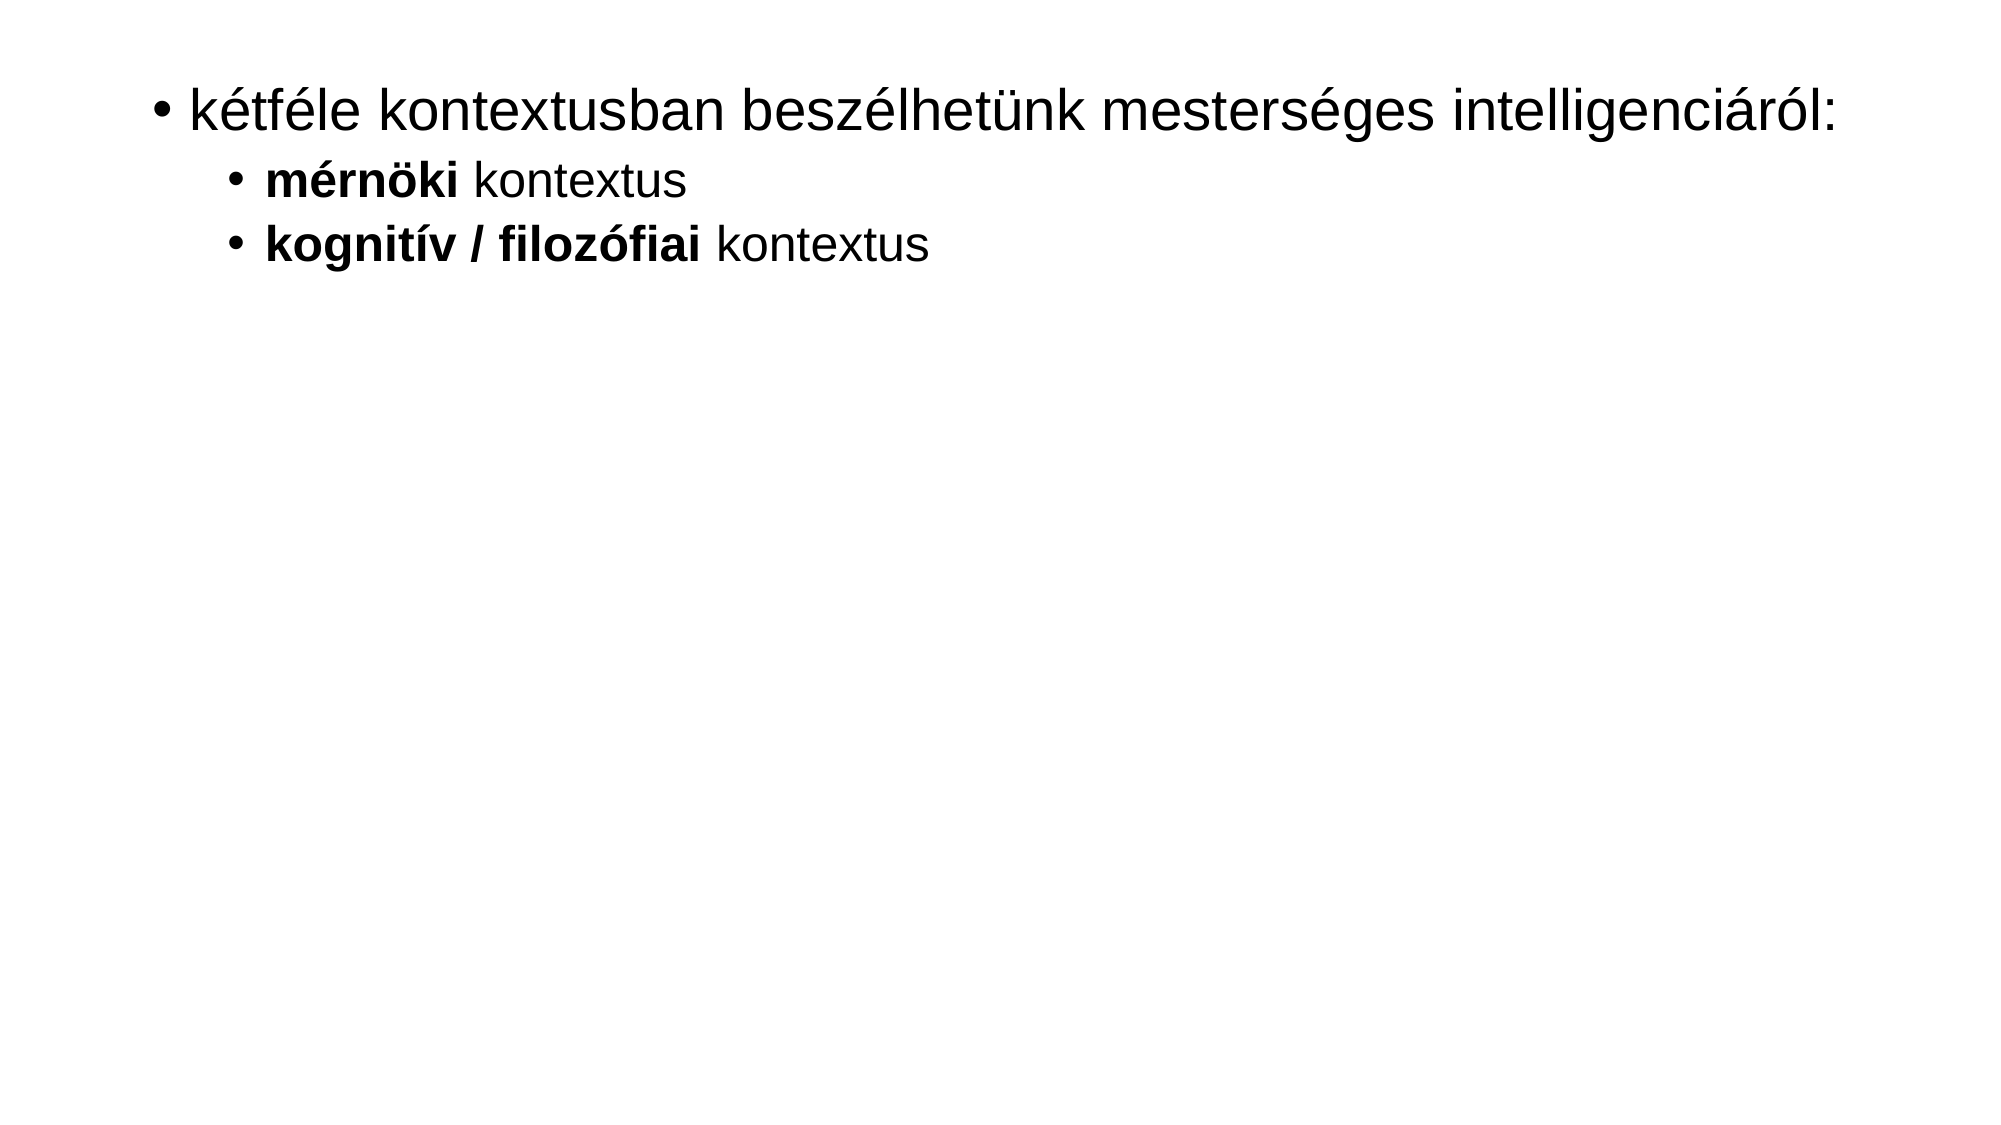

kétféle kontextusban beszélhetünk mesterséges intelligenciáról:
mérnöki kontextus
kognitív / filozófiai kontextus